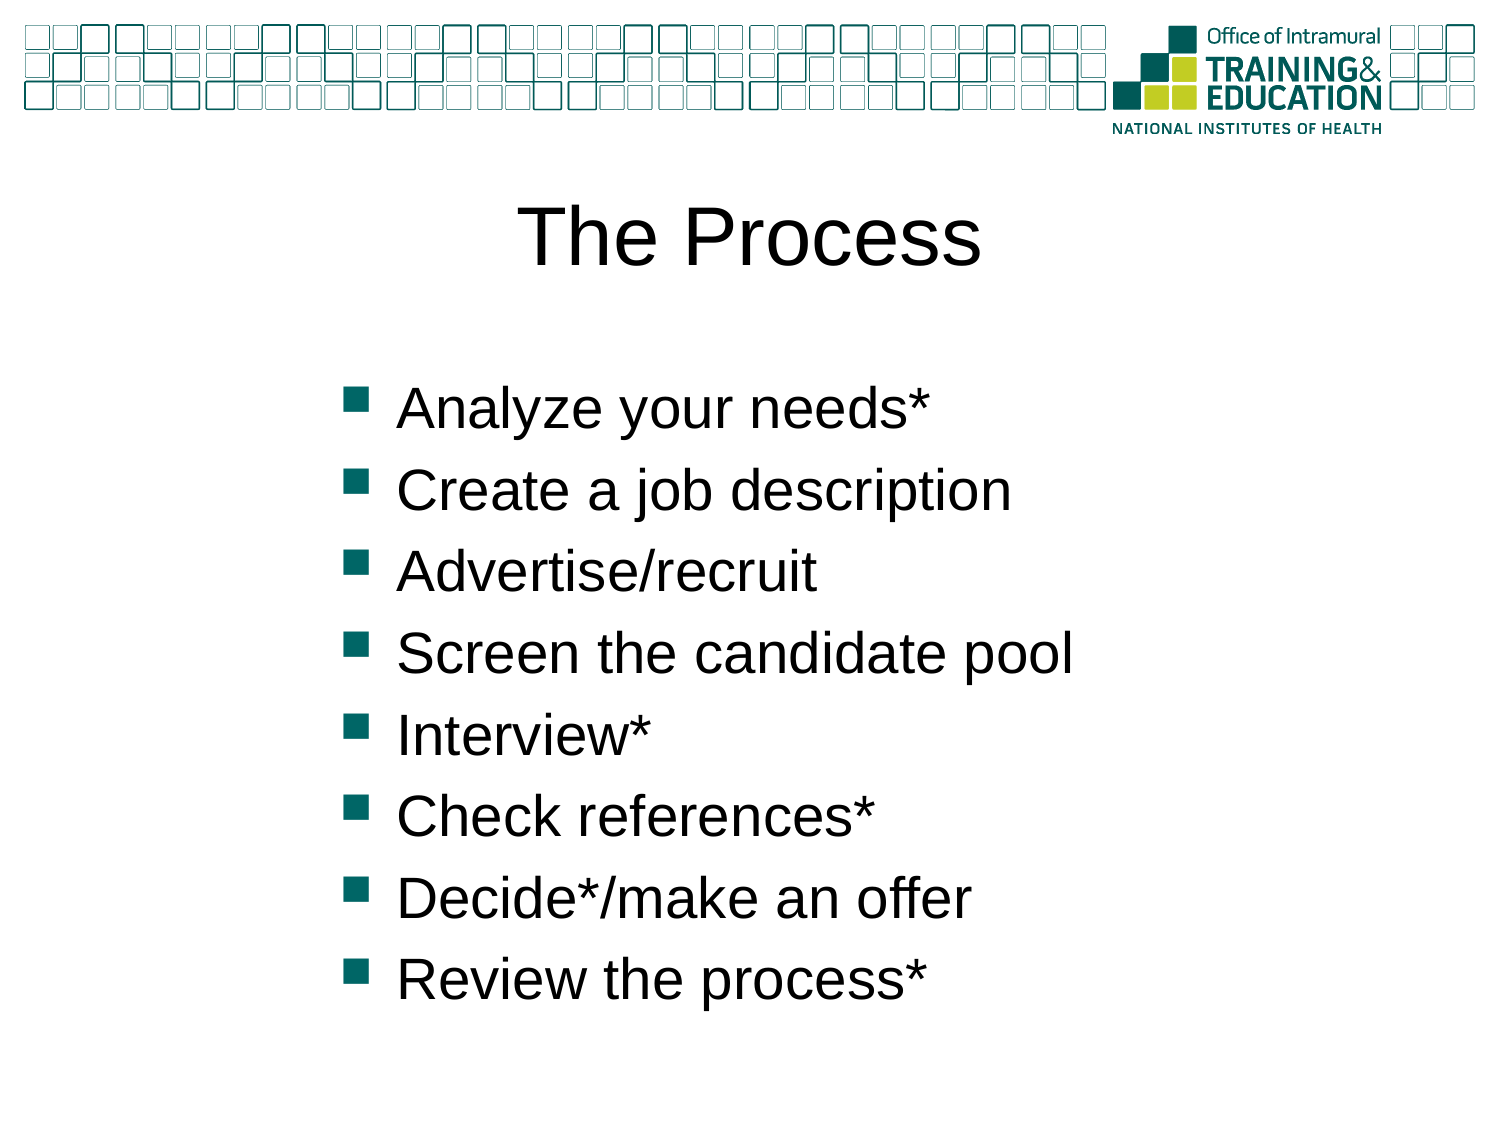

# The Process
Analyze your needs*
Create a job description
Advertise/recruit
Screen the candidate pool
Interview*
Check references*
Decide*/make an offer
Review the process*